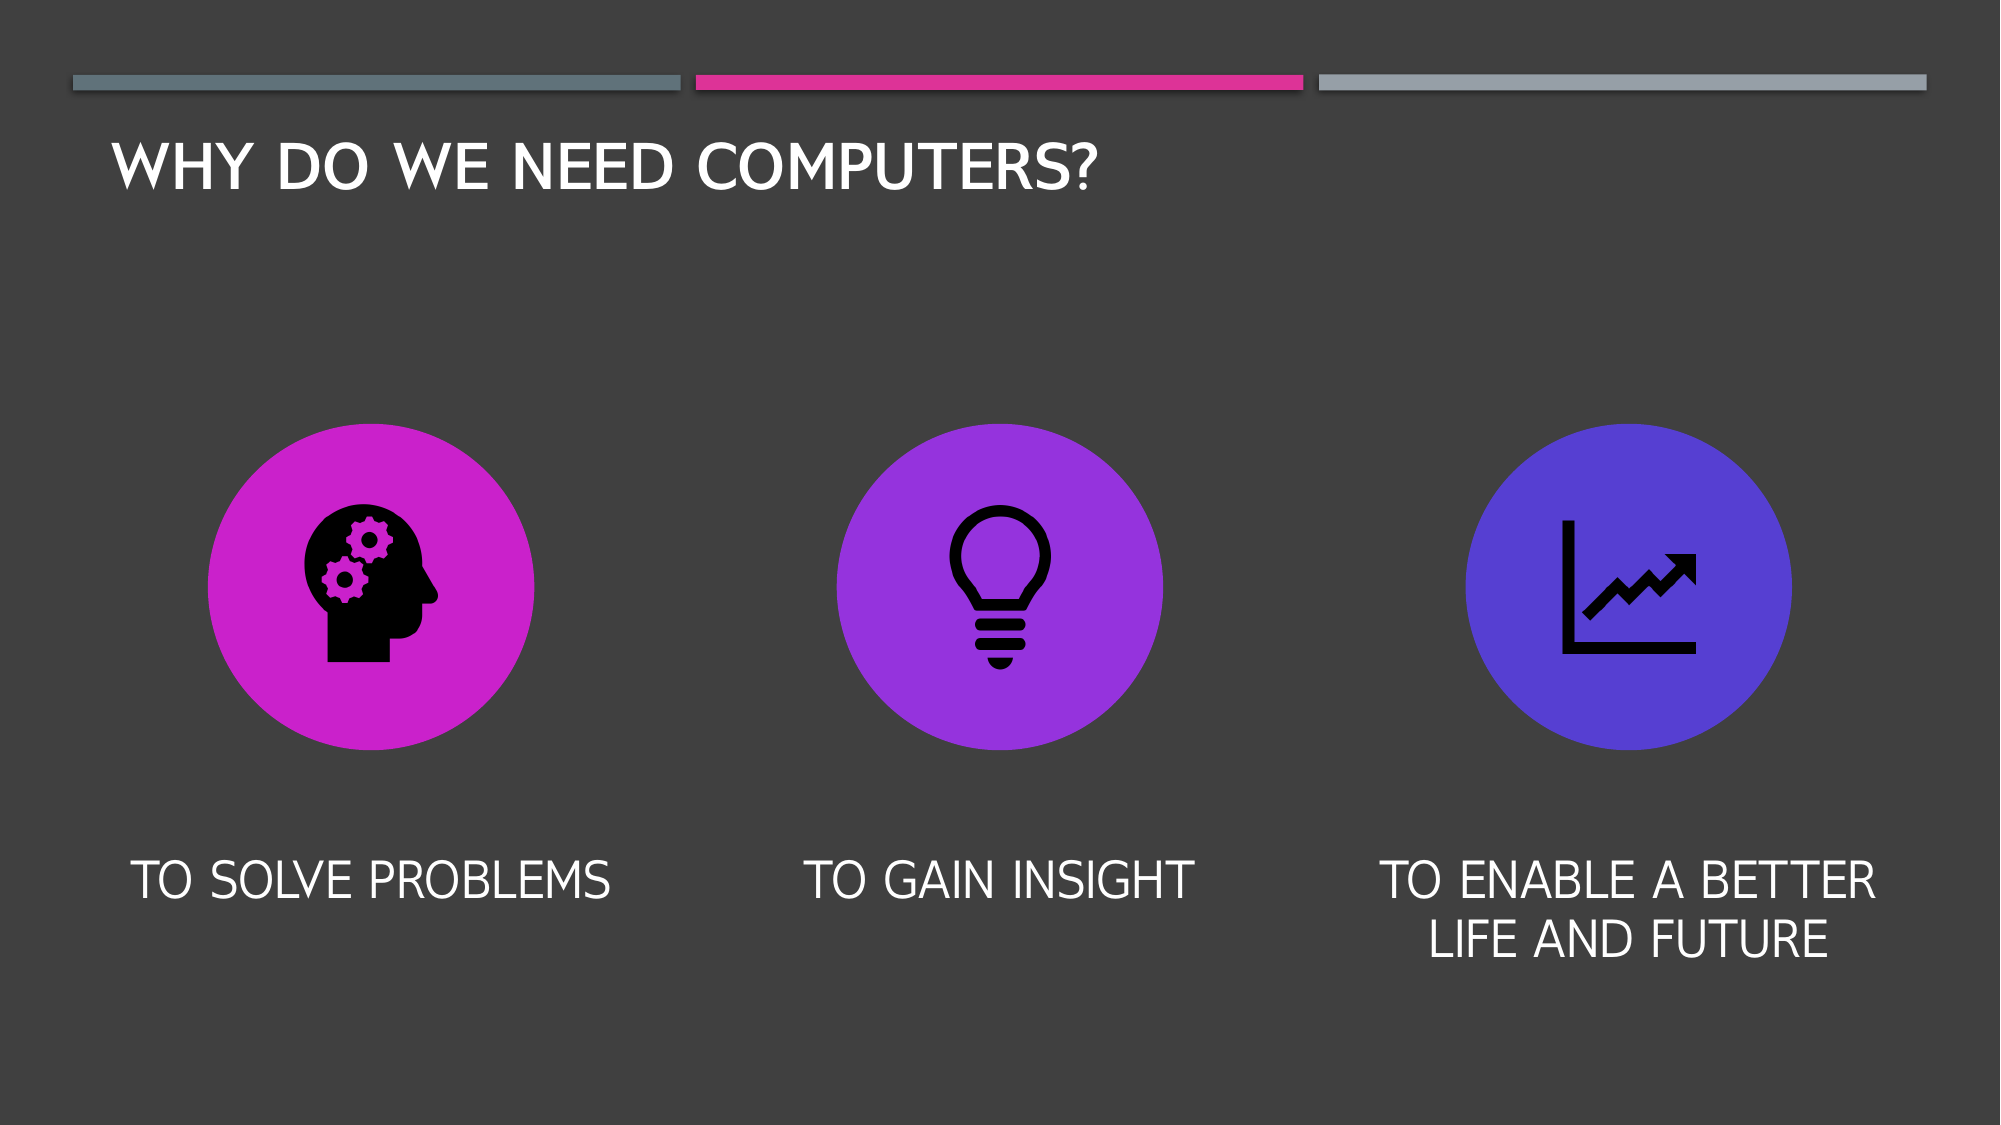

# Why do we need computers?
To Solve Problems
To Gain Insight
To Enable a Better Life and Future